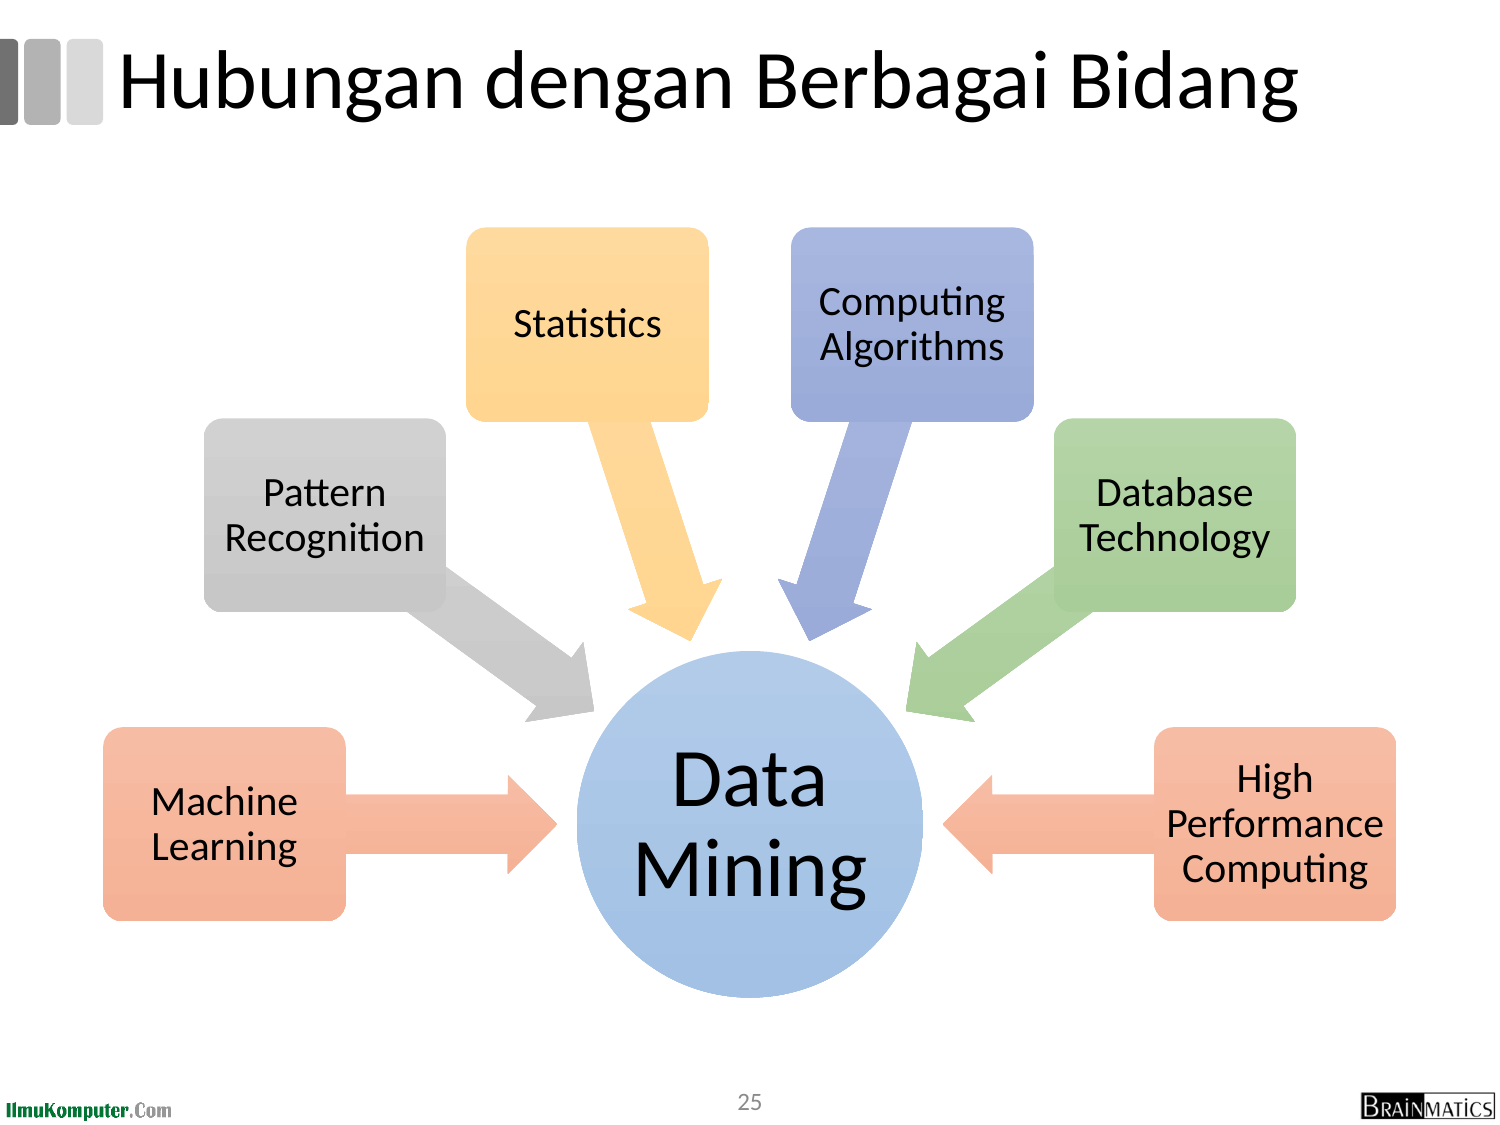

# Hubungan dengan Berbagai Bidang
Data Mining
Machine Learning
Pattern Recognition
Statistics
Computing Algorithms
Database Technology
High Performance Computing
25